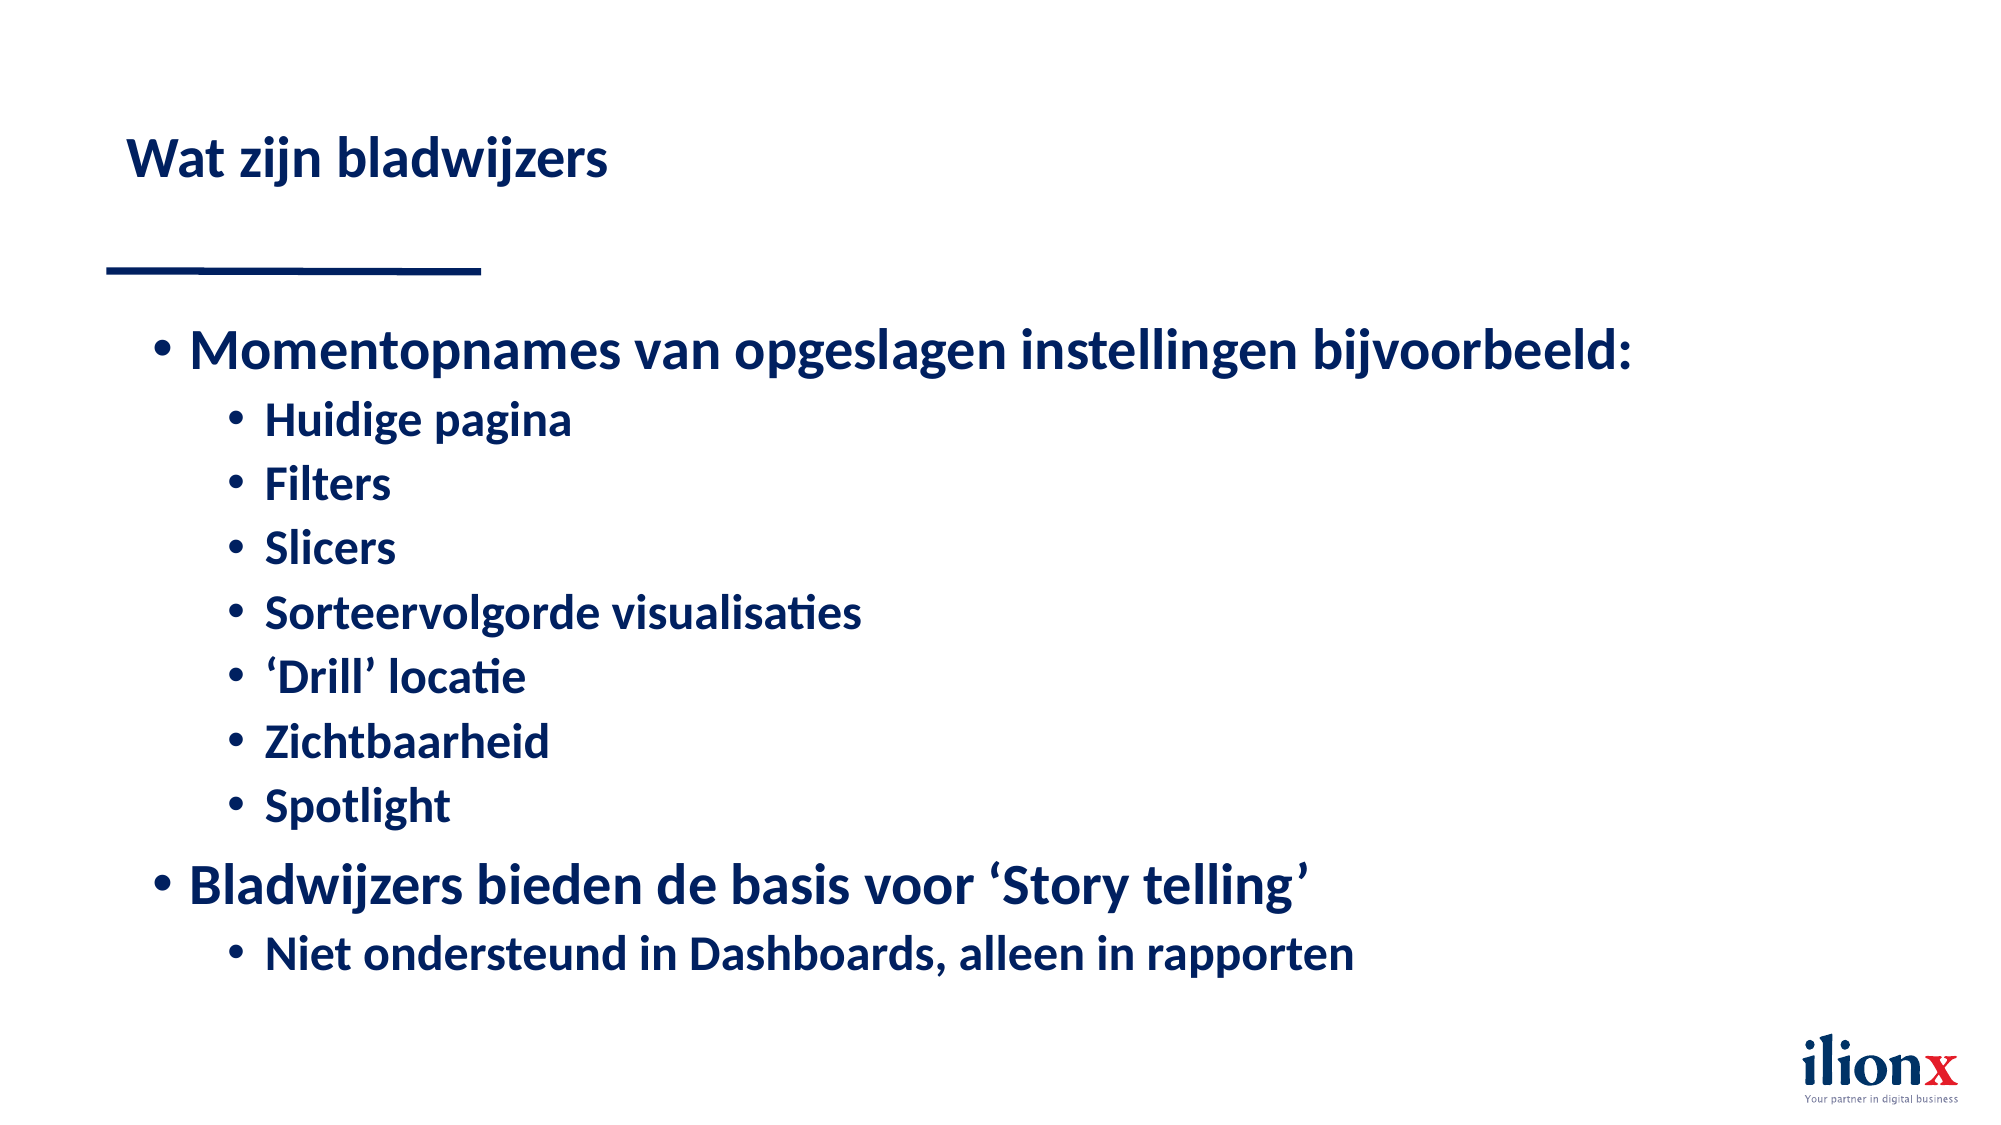

# Wat zijn bladwijzers
Momentopnames van opgeslagen instellingen bijvoorbeeld:
Huidige pagina
Filters
Slicers
Sorteervolgorde visualisaties
‘Drill’ locatie
Zichtbaarheid
Spotlight
Bladwijzers bieden de basis voor ‘Story telling’
Niet ondersteund in Dashboards, alleen in rapporten